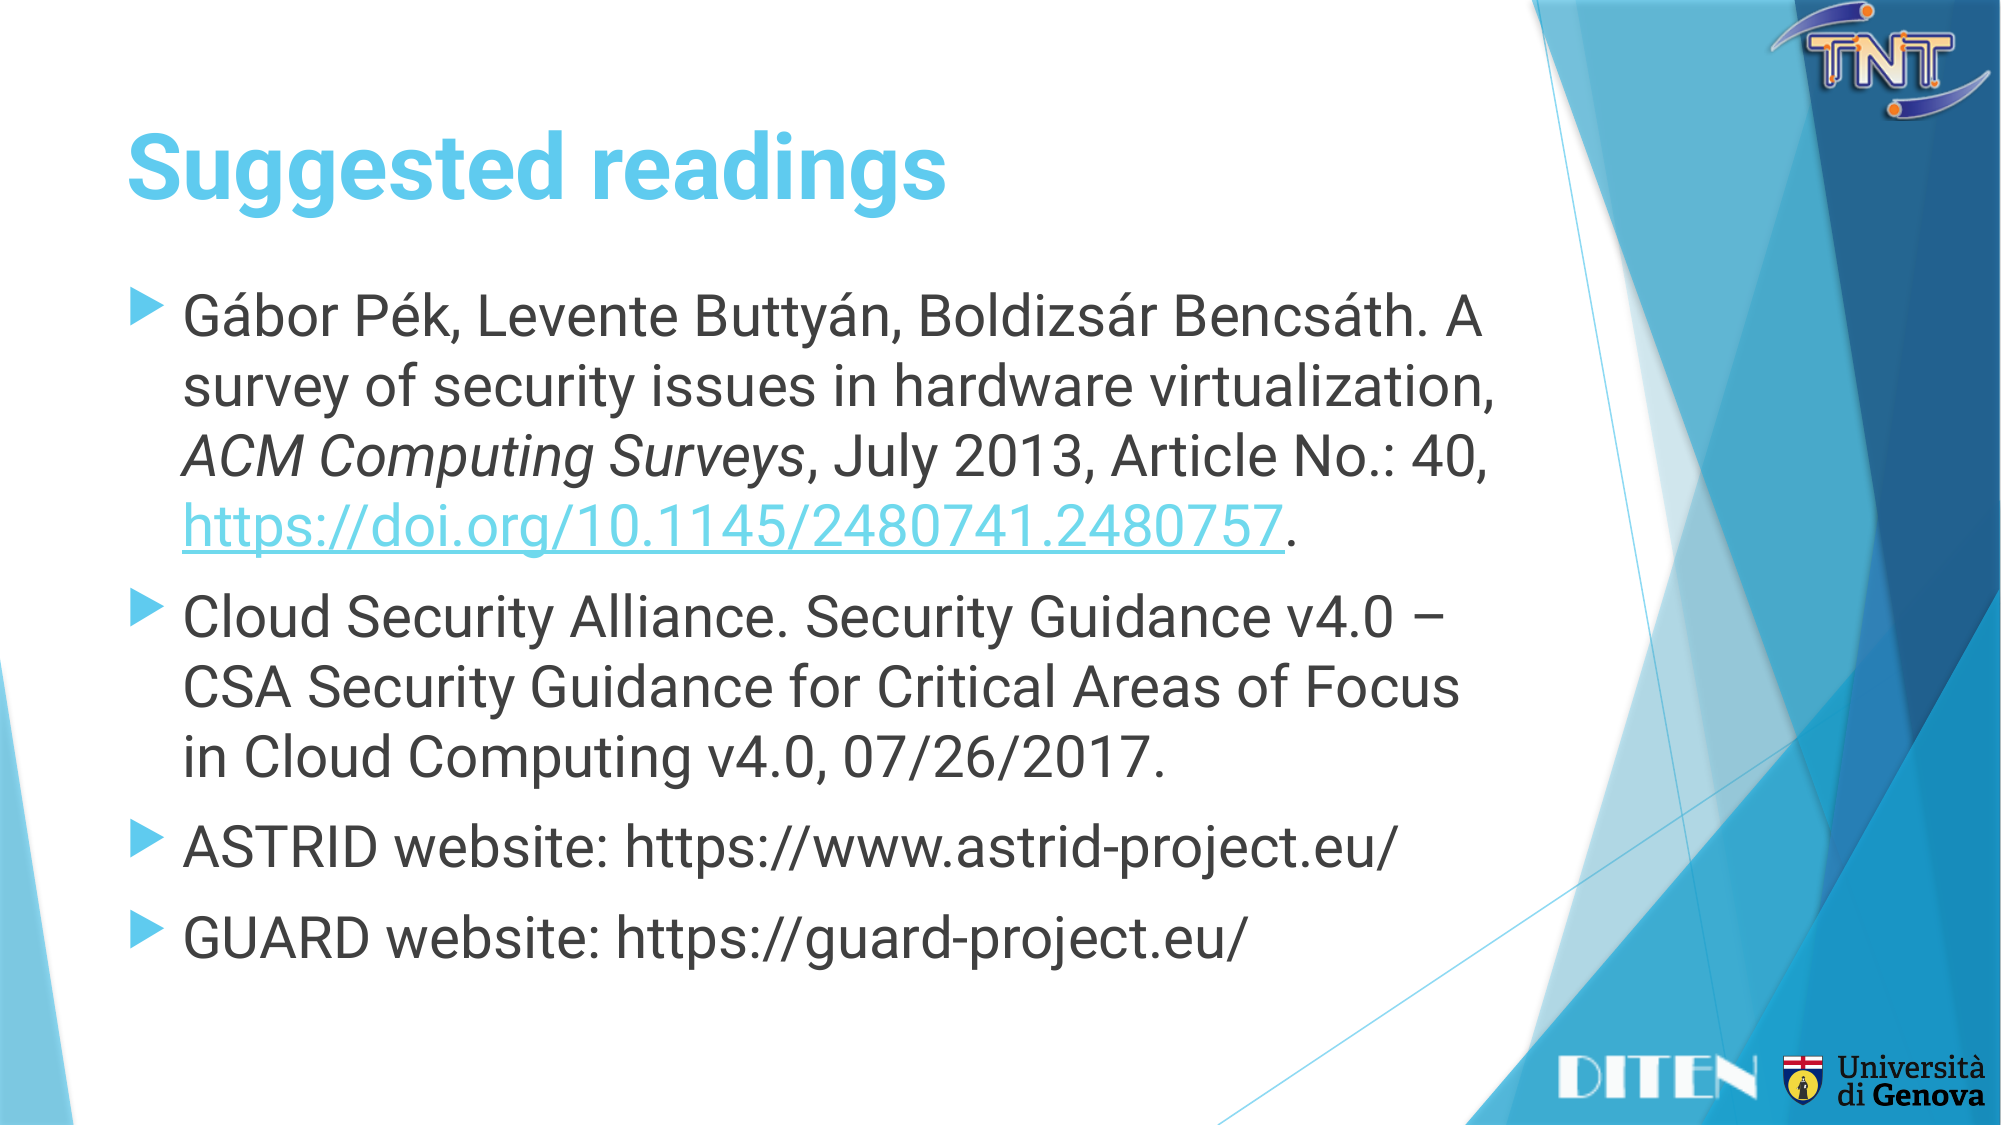

# Suggested readings
Gábor Pék, Levente Buttyán, Boldizsár Bencsáth. A survey of security issues in hardware virtualization, ACM Computing Surveys, July 2013, Article No.: 40, https://doi.org/10.1145/2480741.2480757.
Cloud Security Alliance. Security Guidance v4.0 – CSA Security Guidance for Critical Areas of Focus in Cloud Computing v4.0, 07/26/2017.
ASTRID website: https://www.astrid-project.eu/
GUARD website: https://guard-project.eu/